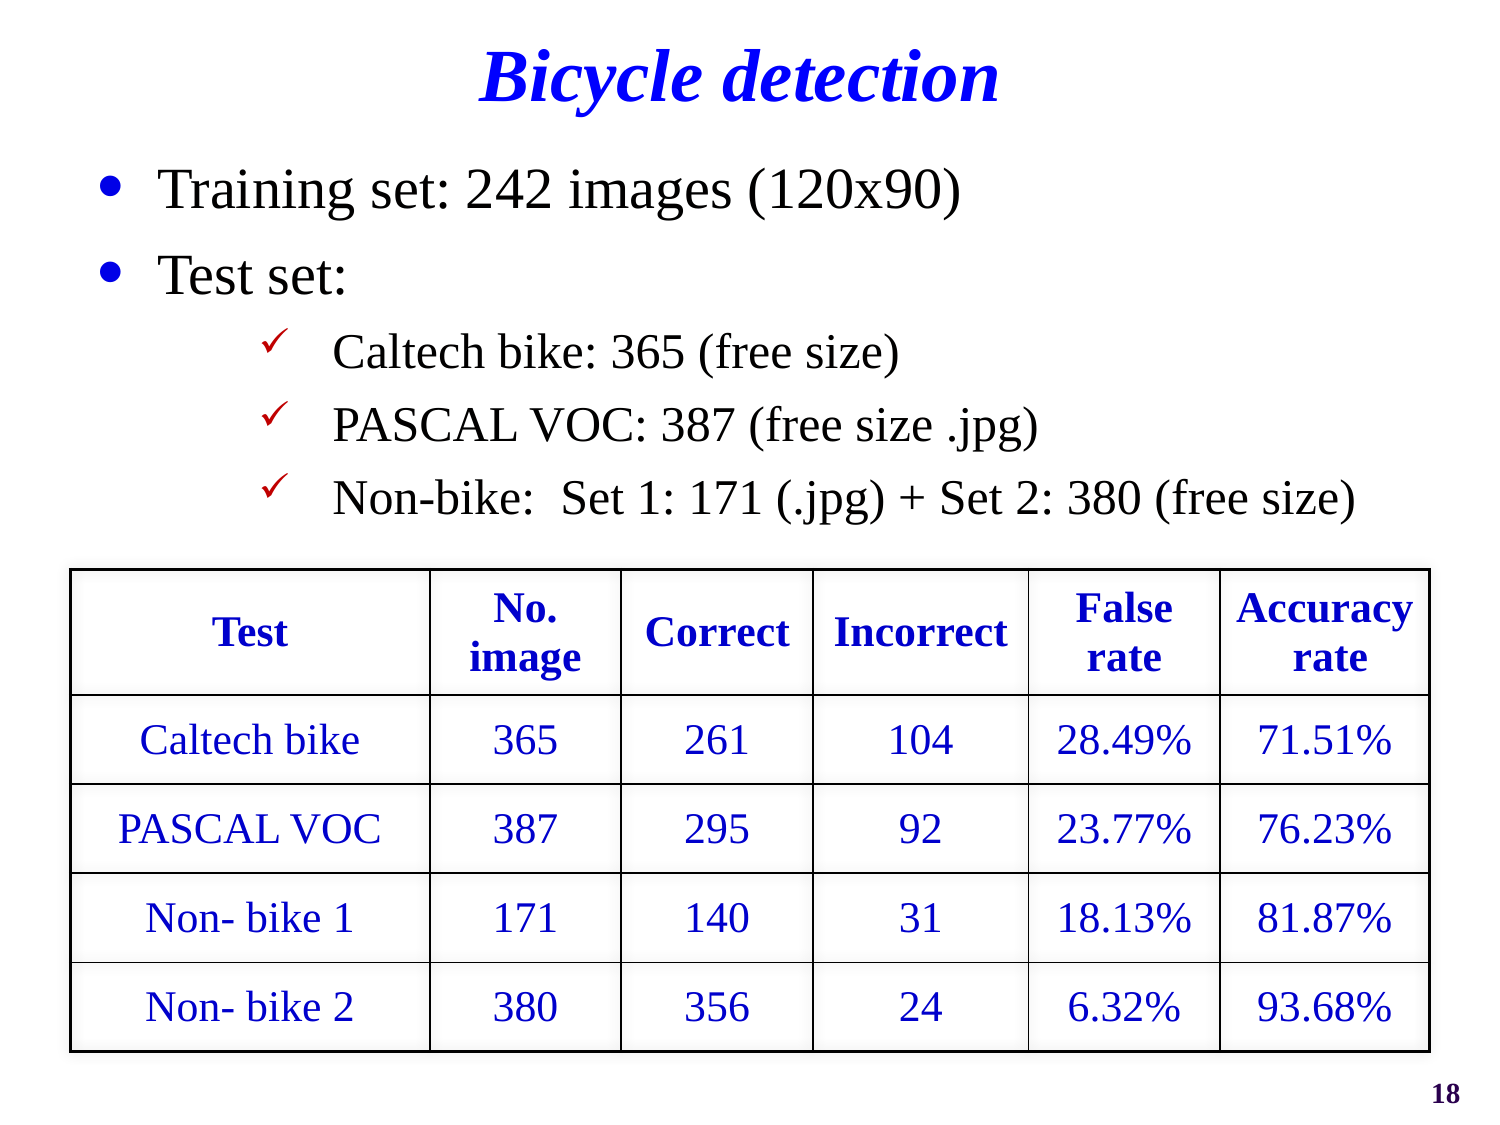

Bicycle detection
Training set: 242 images (120x90)
Test set:
Caltech bike: 365 (free size)
PASCAL VOC: 387 (free size .jpg)
Non-bike:  Set 1: 171 (.jpg) + Set 2: 380 (free size)
| Test | No. image | Correct | Incorrect | False rate | Accuracy rate |
| --- | --- | --- | --- | --- | --- |
| Caltech bike | 365 | 261 | 104 | 28.49% | 71.51% |
| PASCAL VOC | 387 | 295 | 92 | 23.77% | 76.23% |
| Non- bike 1 | 171 | 140 | 31 | 18.13% | 81.87% |
| Non- bike 2 | 380 | 356 | 24 | 6.32% | 93.68% |
18